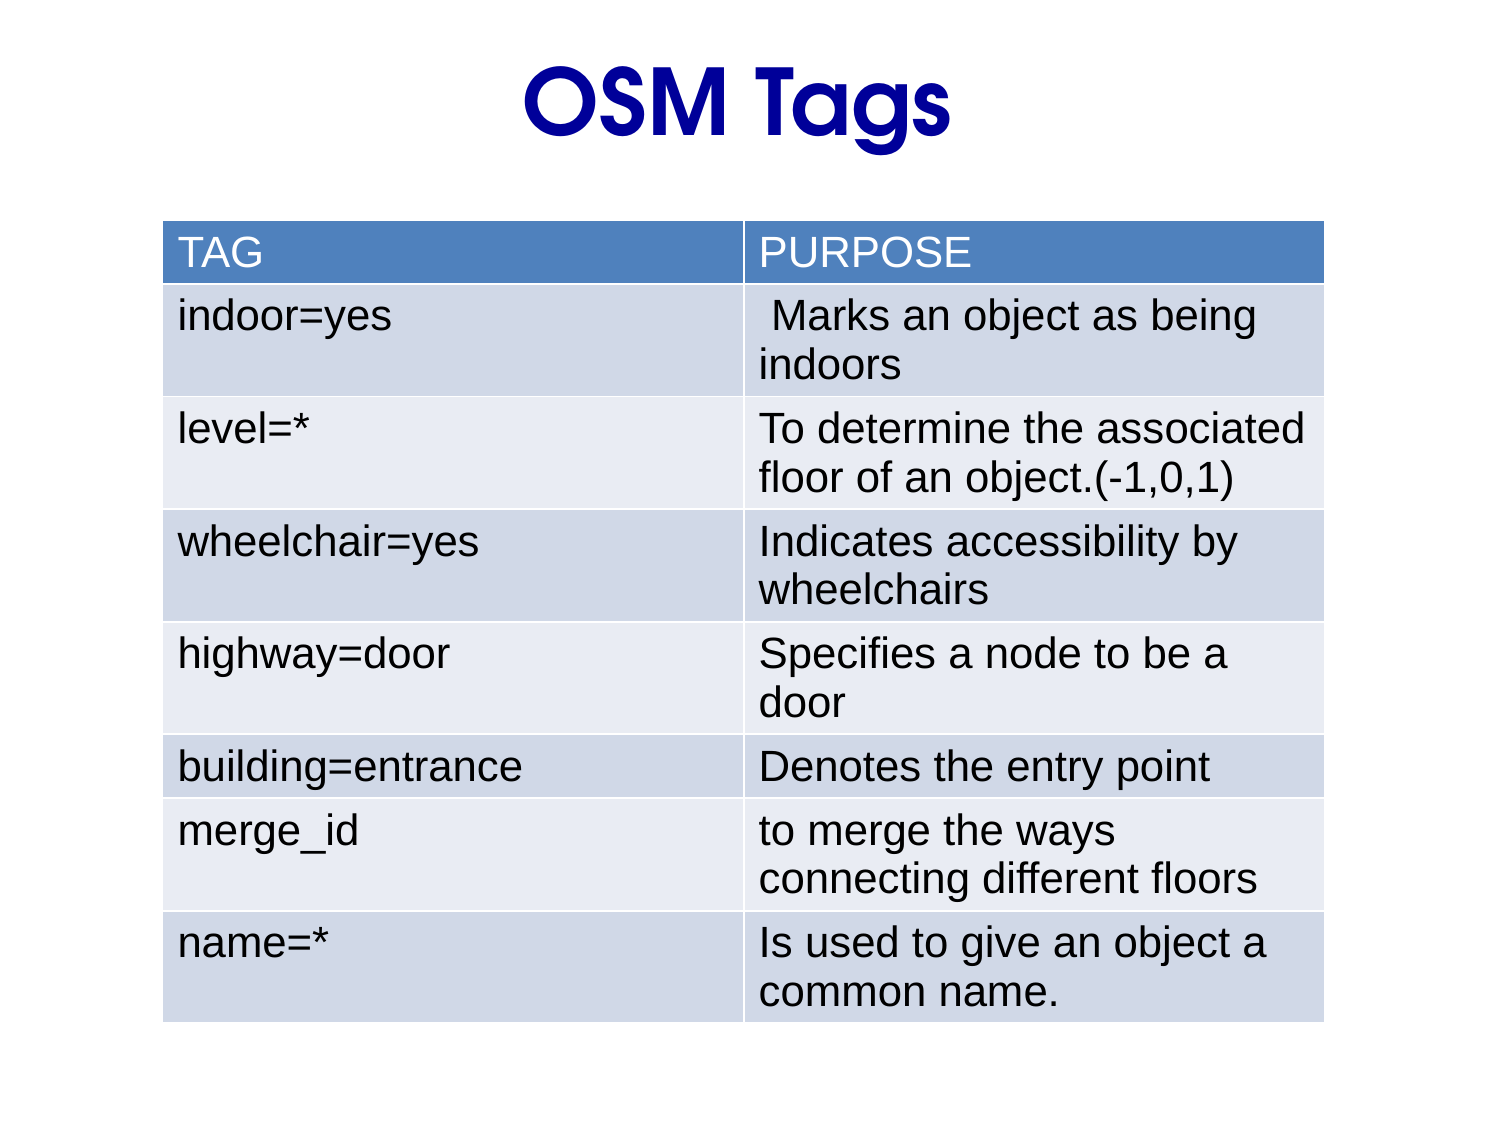

OSM Tags
| TAG | PURPOSE |
| --- | --- |
| indoor=yes | Marks an object as being indoors |
| level=\* | To determine the associated floor of an object.(-1,0,1) |
| wheelchair=yes | Indicates accessibility by wheelchairs |
| highway=door | Specifies a node to be a door |
| building=entrance | Denotes the entry point |
| merge\_id | to merge the ways connecting different floors |
| name=\* | Is used to give an object a common name. |